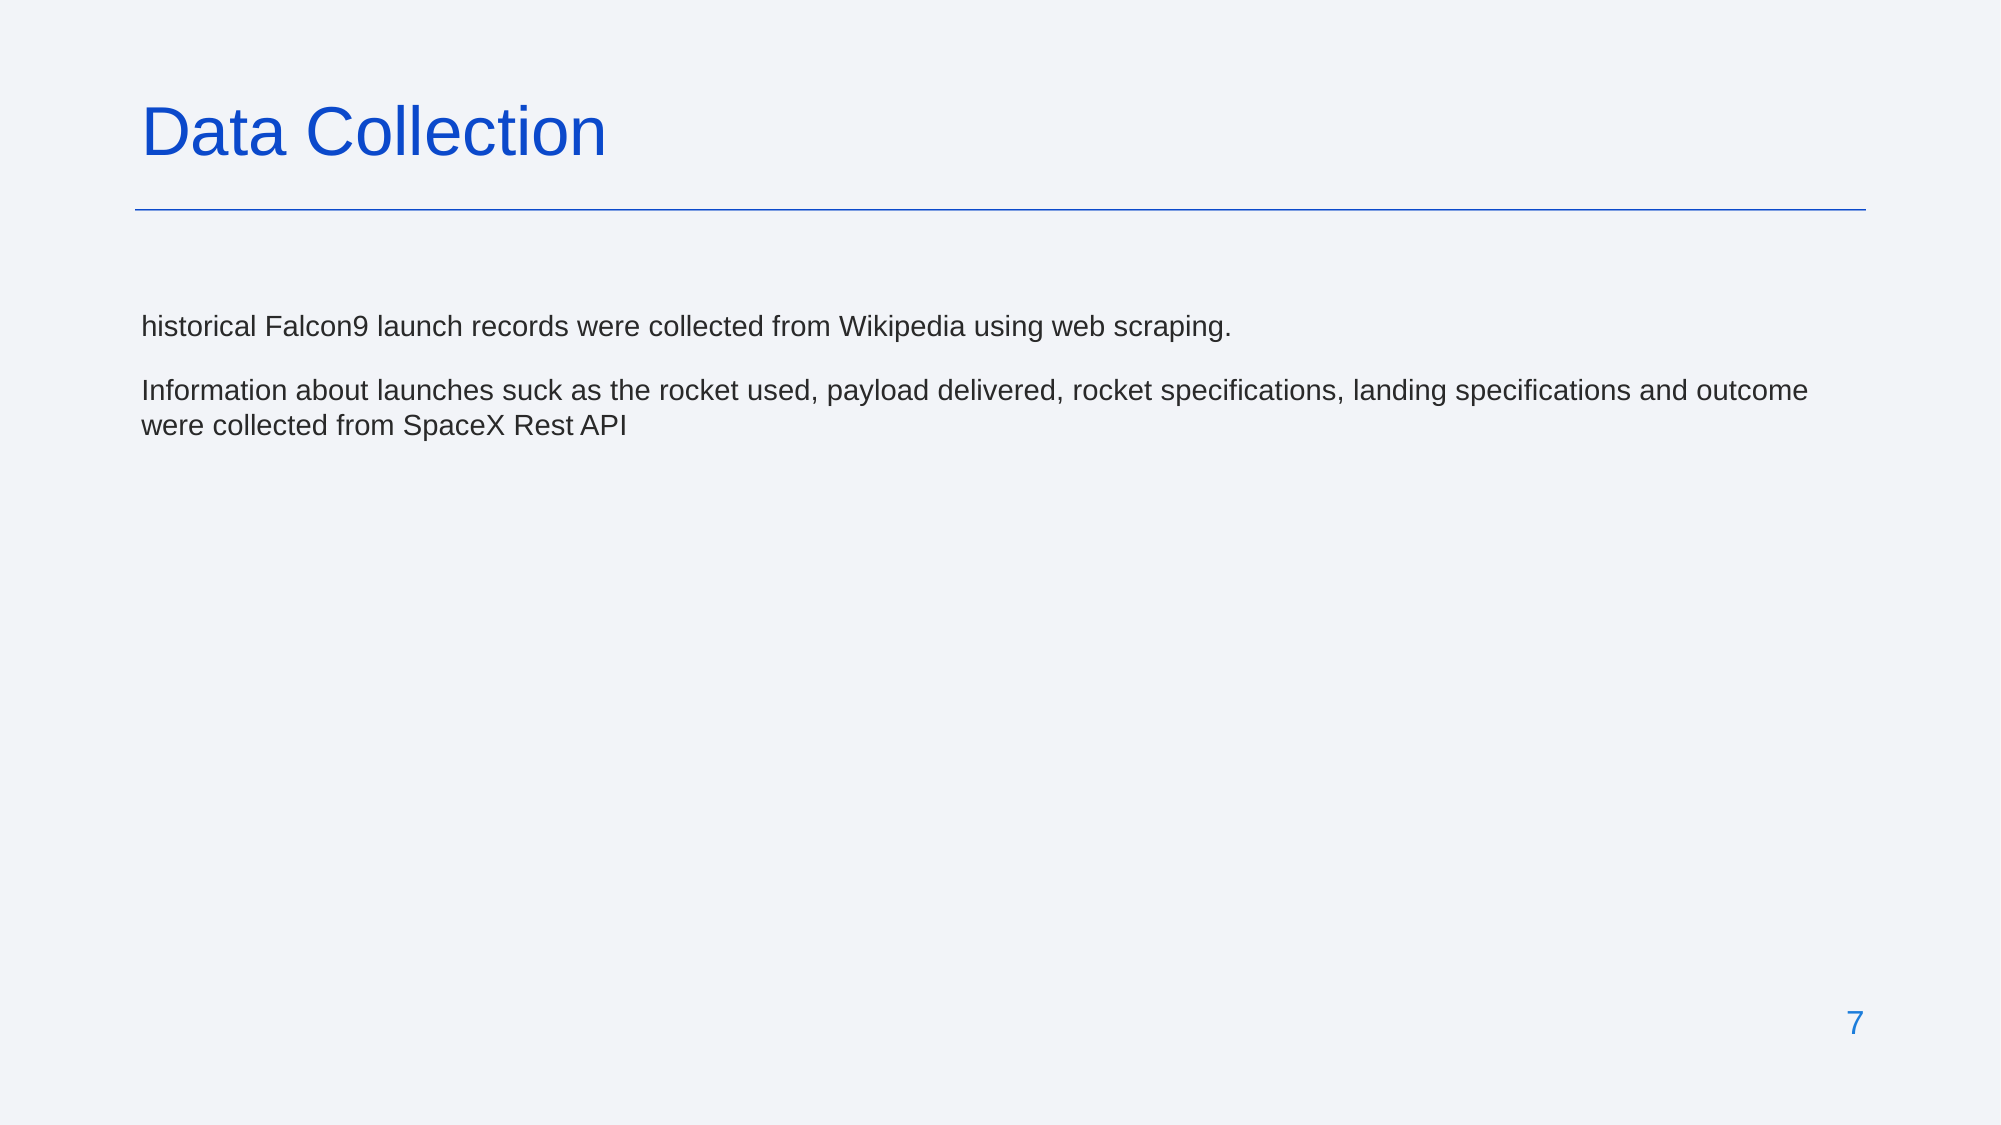

Data Collection
historical Falcon9 launch records were collected from Wikipedia using web scraping.
Information about launches suck as the rocket used, payload delivered, rocket specifications, landing specifications and outcome were collected from SpaceX Rest API

7